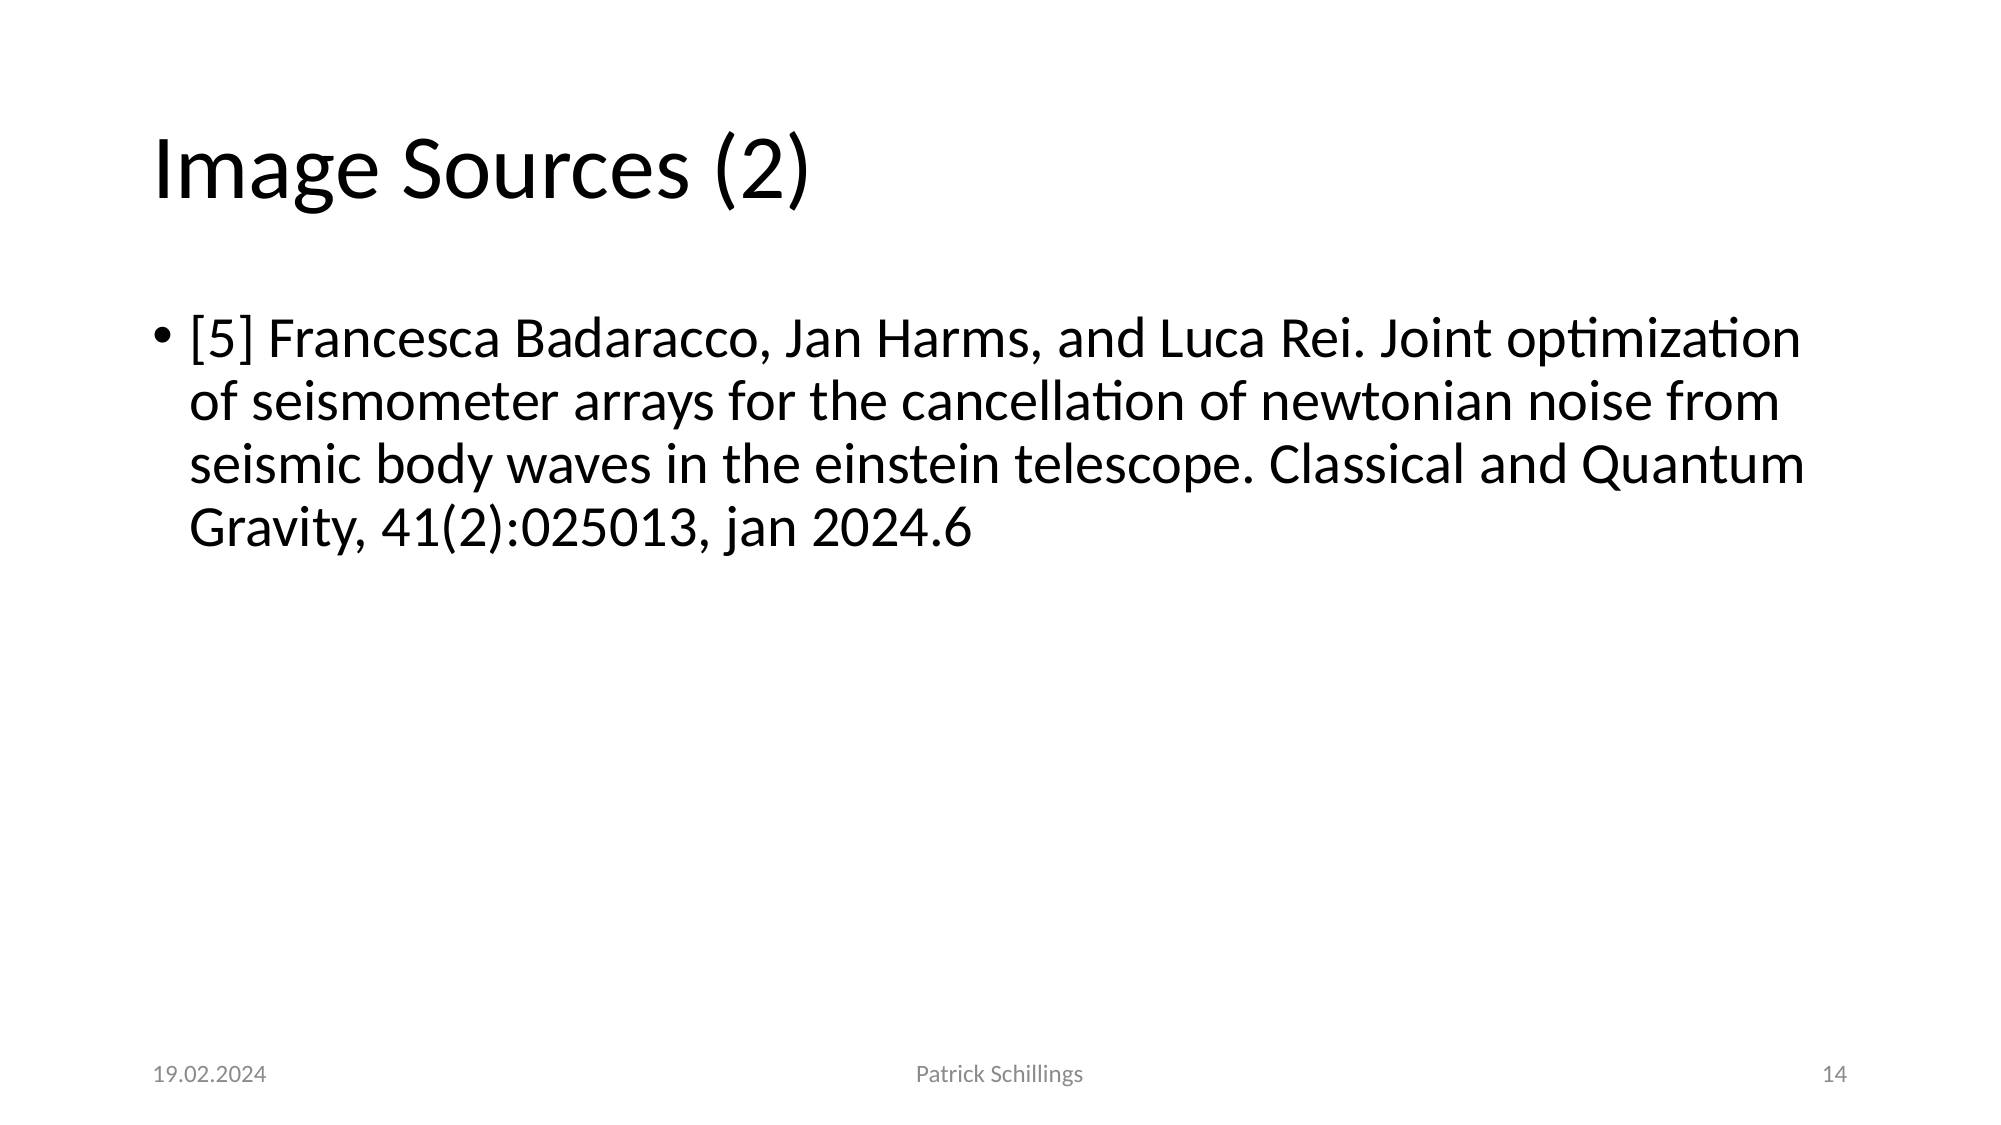

# Image Sources (2)
[5] Francesca Badaracco, Jan Harms, and Luca Rei. Joint optimization of seismometer arrays for the cancellation of newtonian noise from seismic body waves in the einstein telescope. Classical and Quantum Gravity, 41(2):025013, jan 2024.6

19.02.2024
Patrick Schillings
14